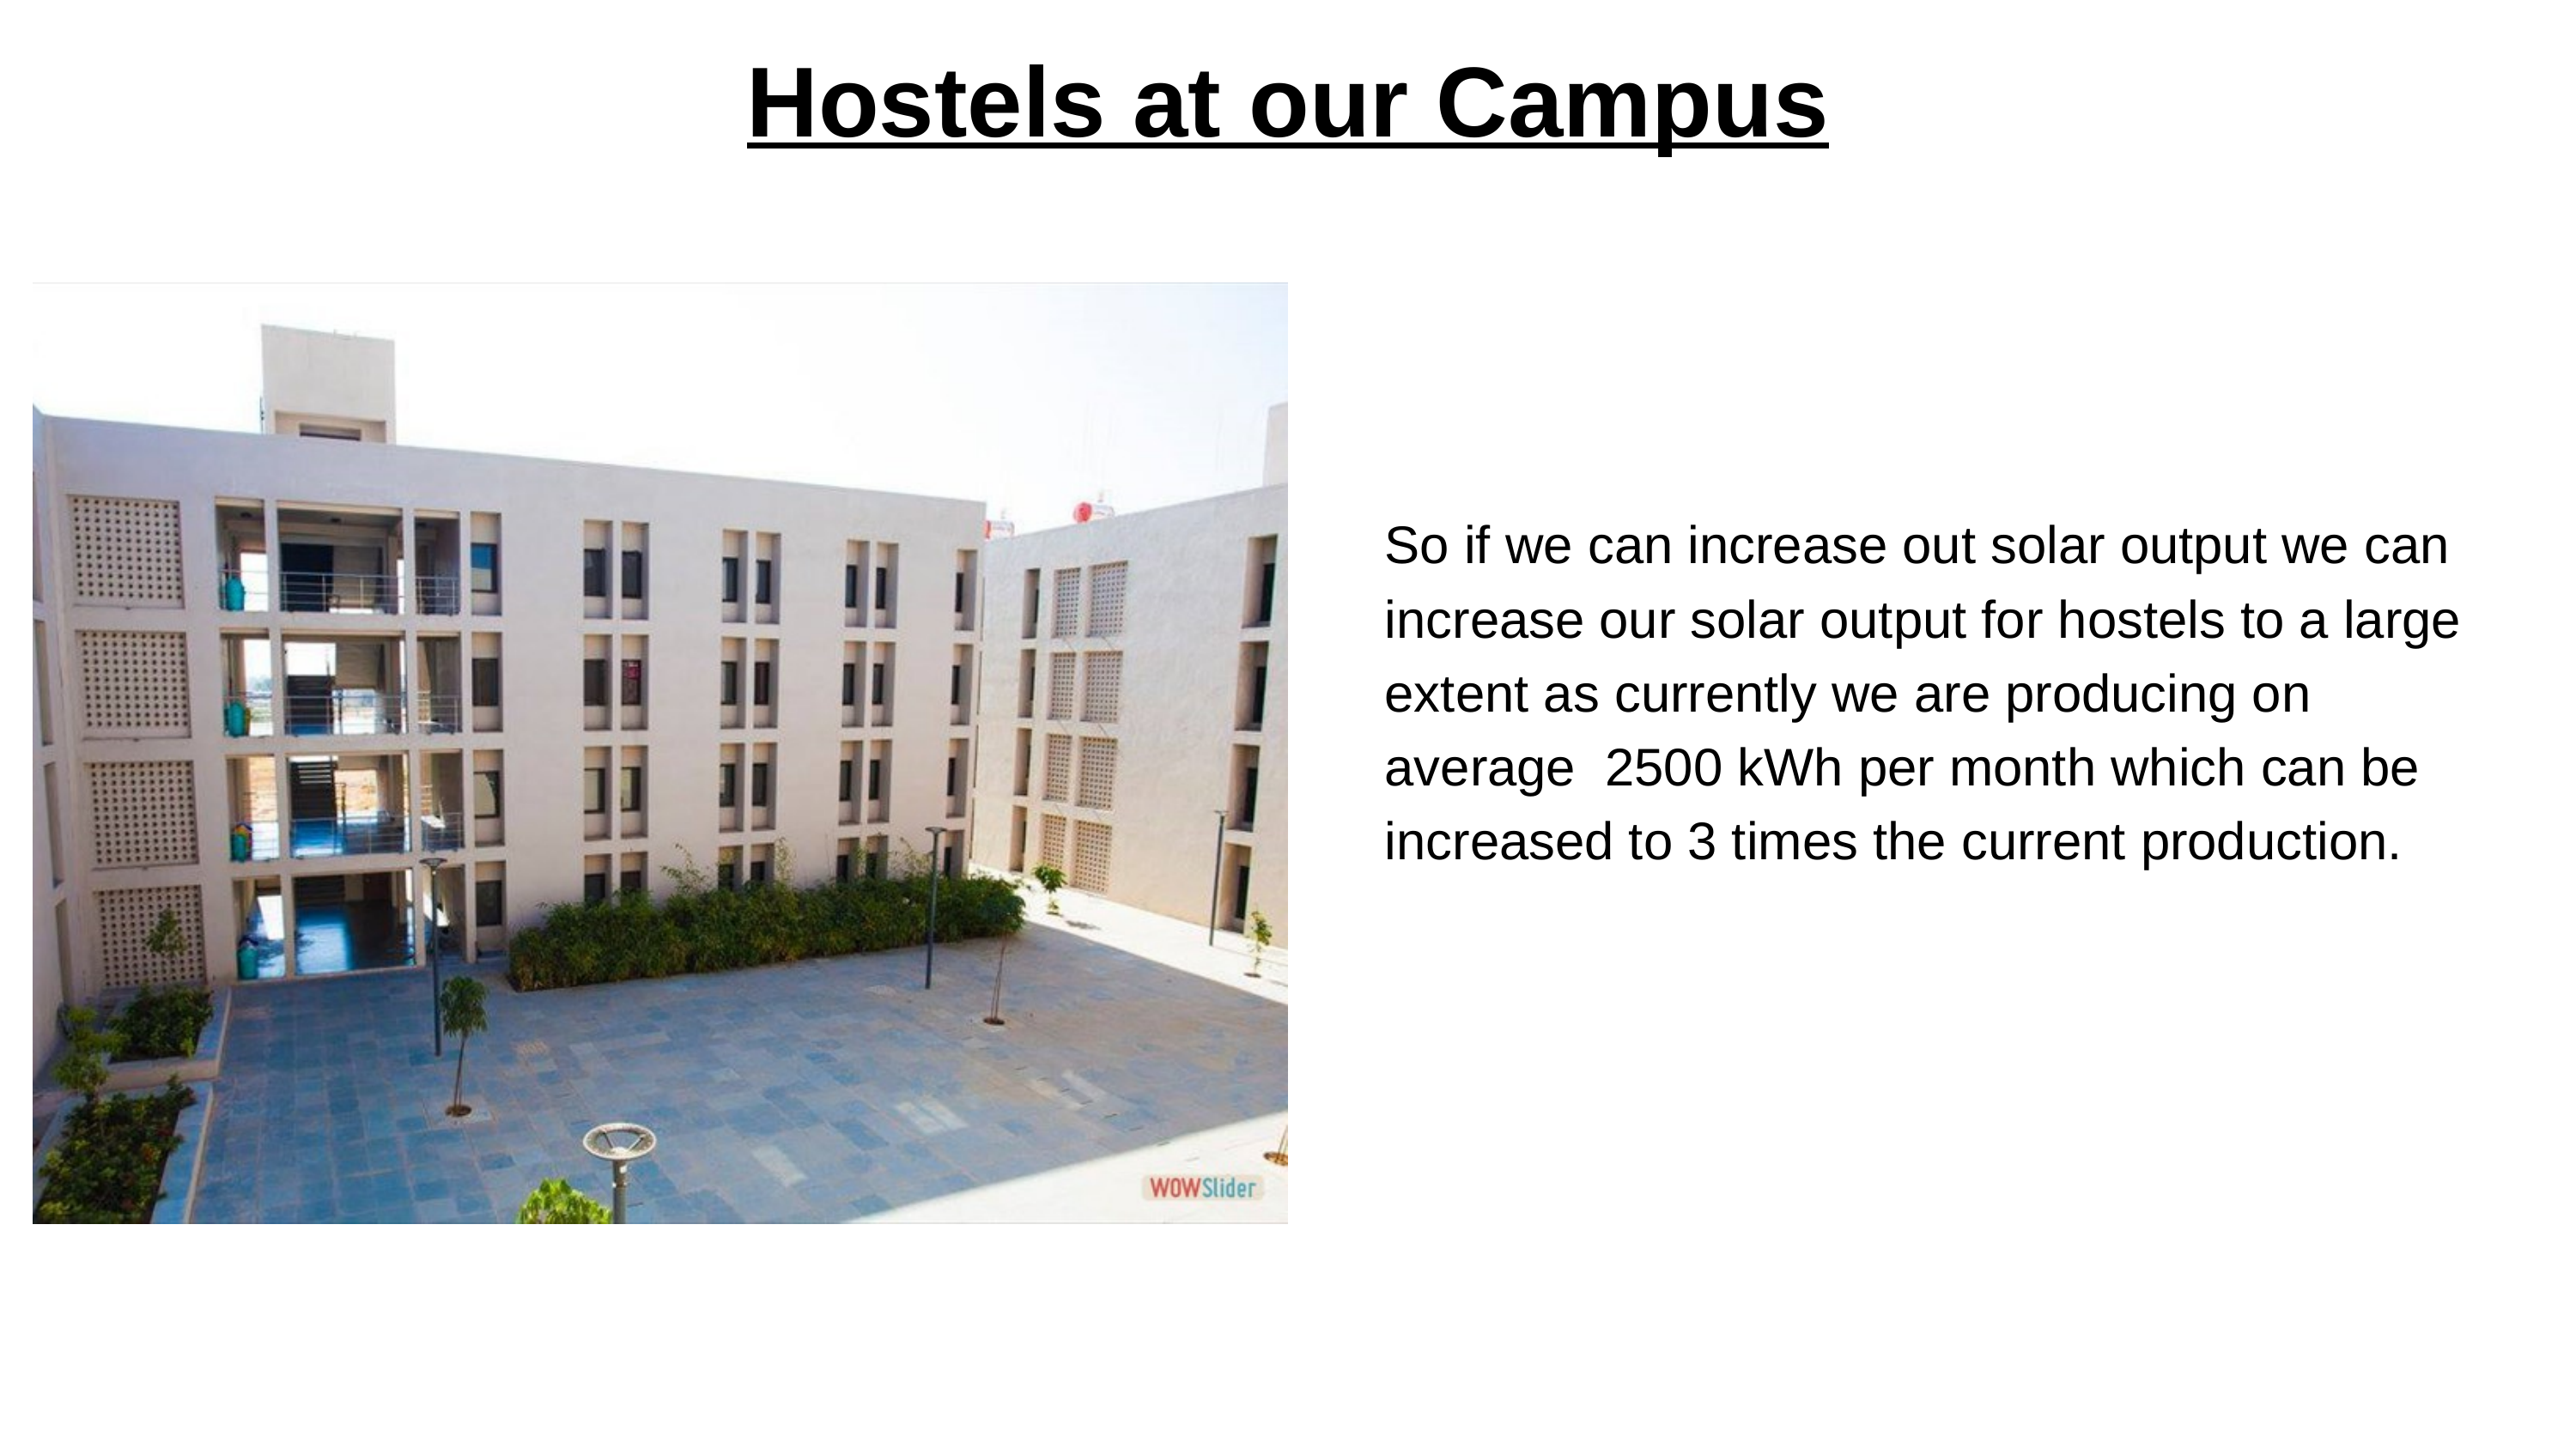

Hostels at our Campus

So if we can increase out solar output we can increase our solar output for hostels to a large extent as currently we are producing on average  2500 kWh per month which can be increased to 3 times the current production.